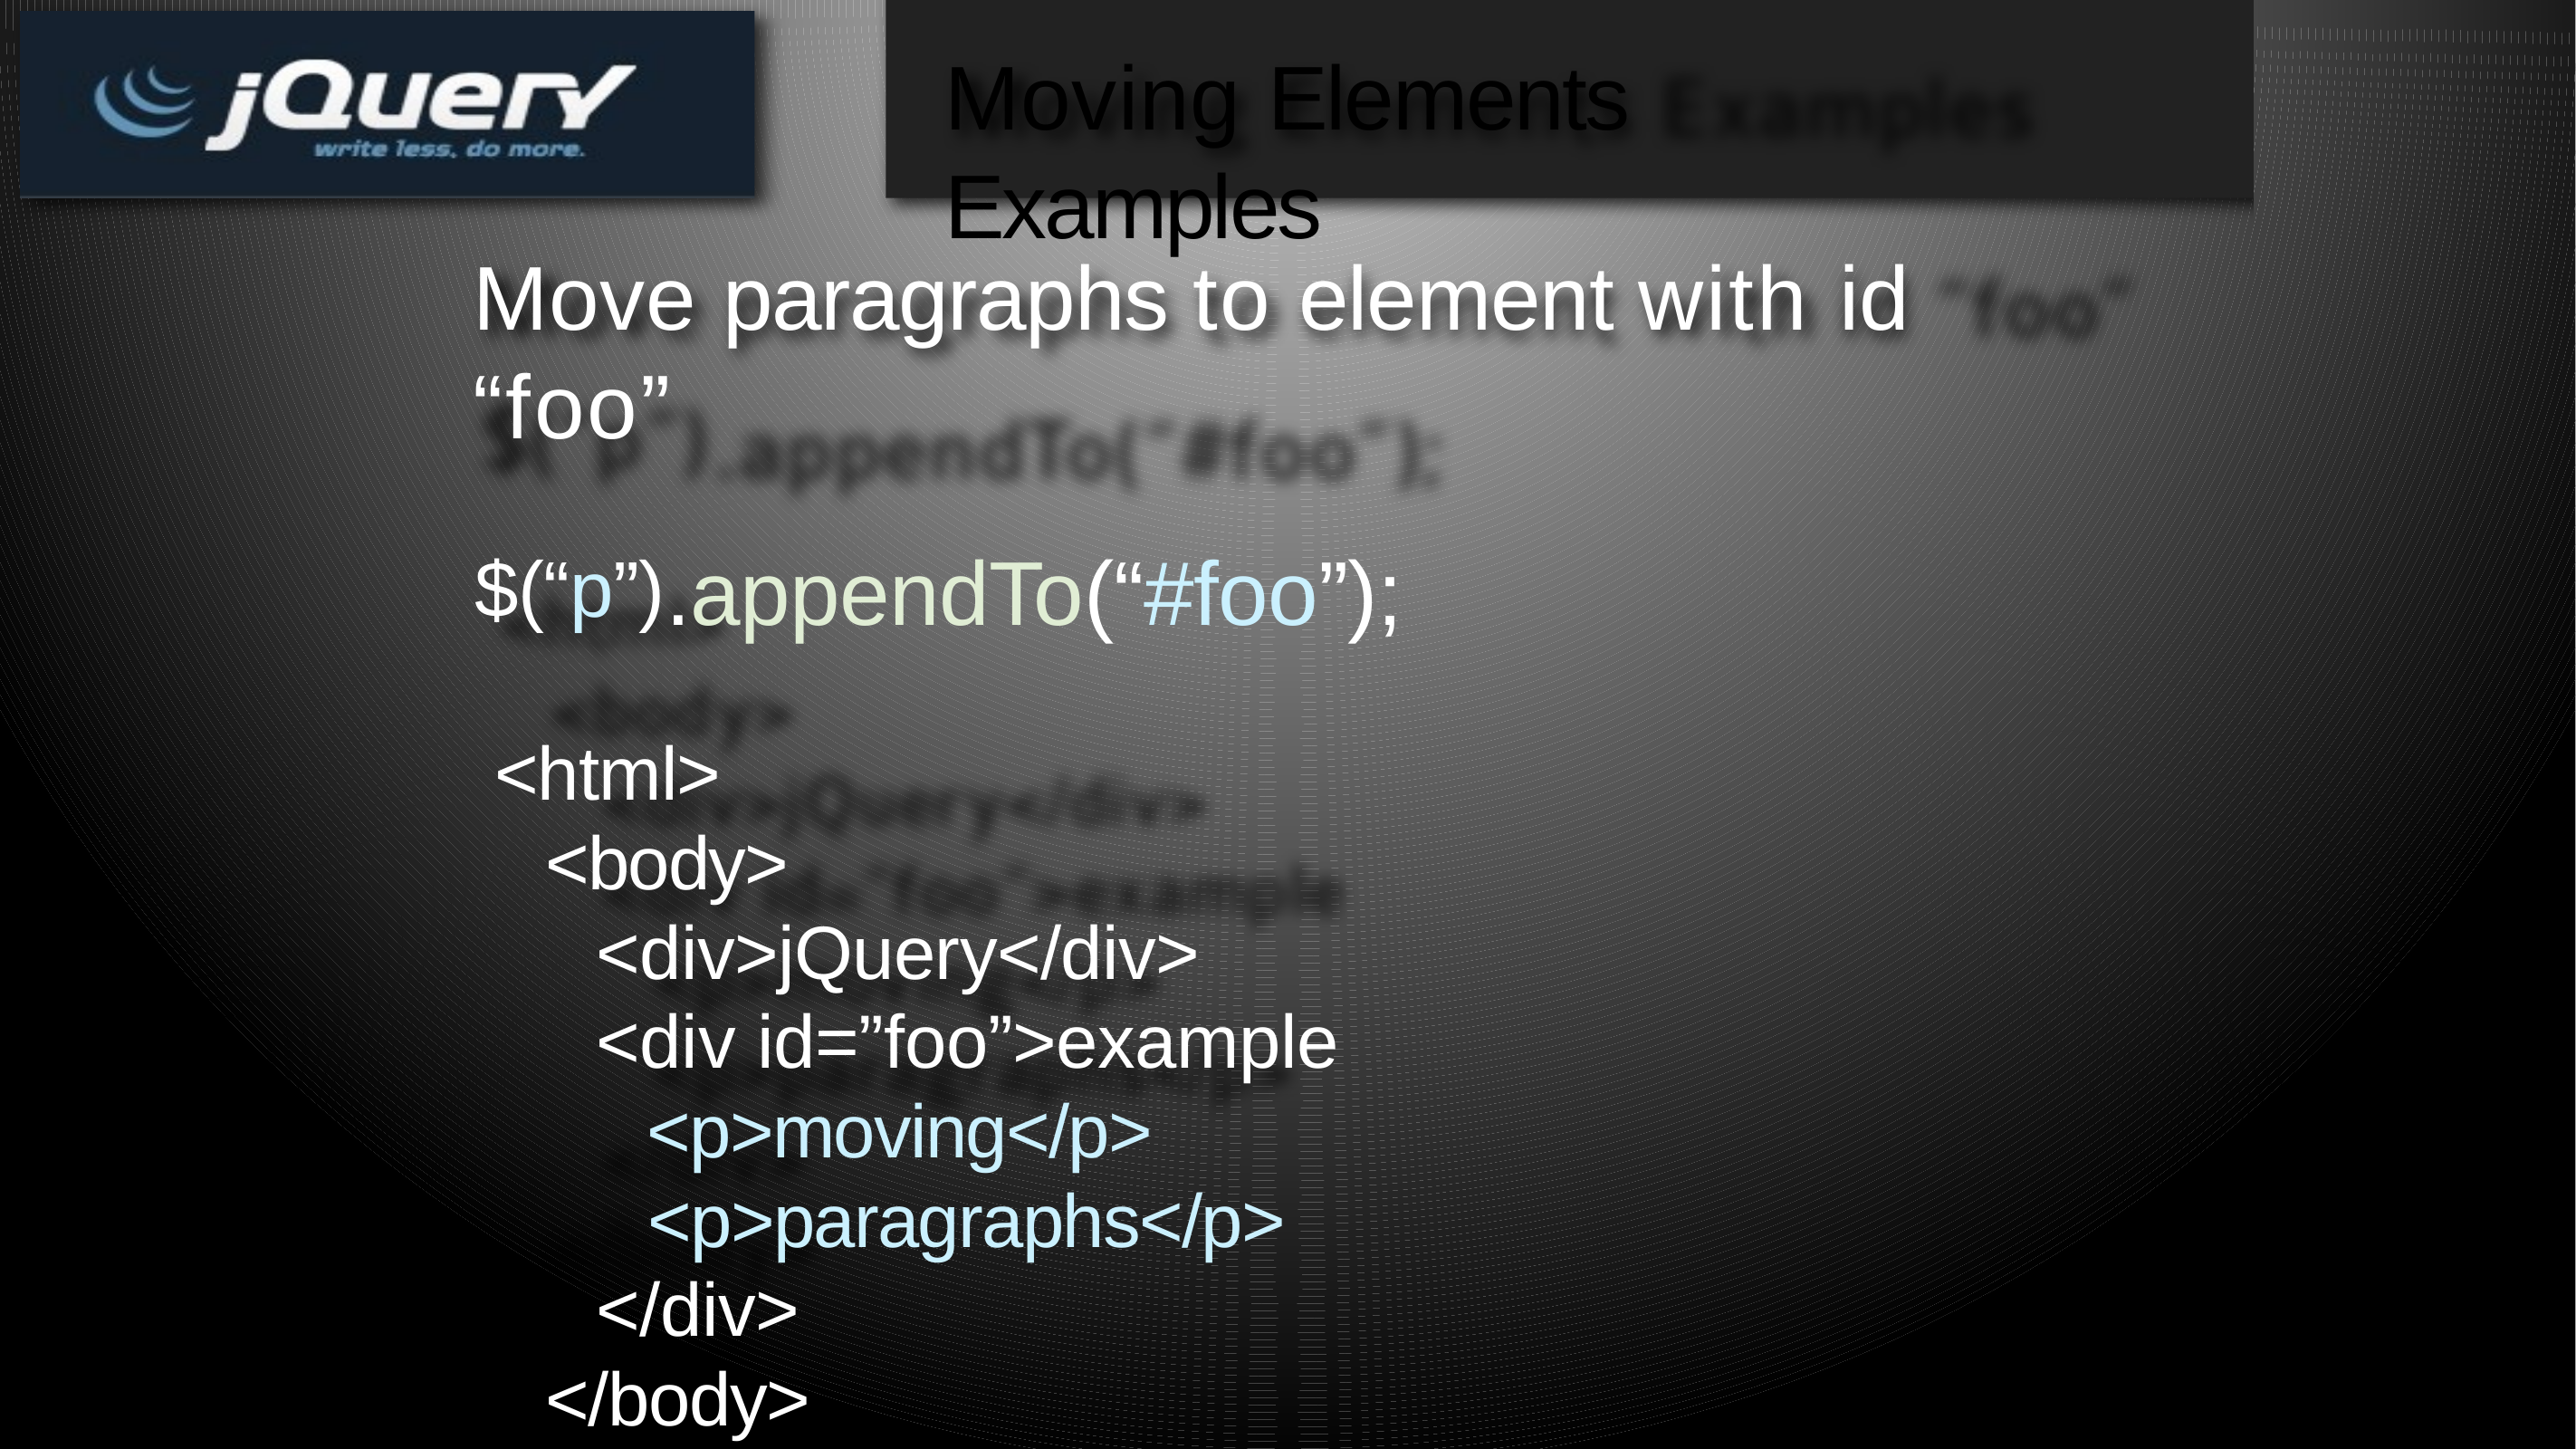

# Moving Elements Examples

Move paragraphs to element with id “foo”
$(“p”).appendTo(“#foo”);
<html>
<body>
<div>jQuery</div>
<div id=”foo”>example
<p>moving</p>
<p>paragraphs</p>
</div>
</body>
</html>